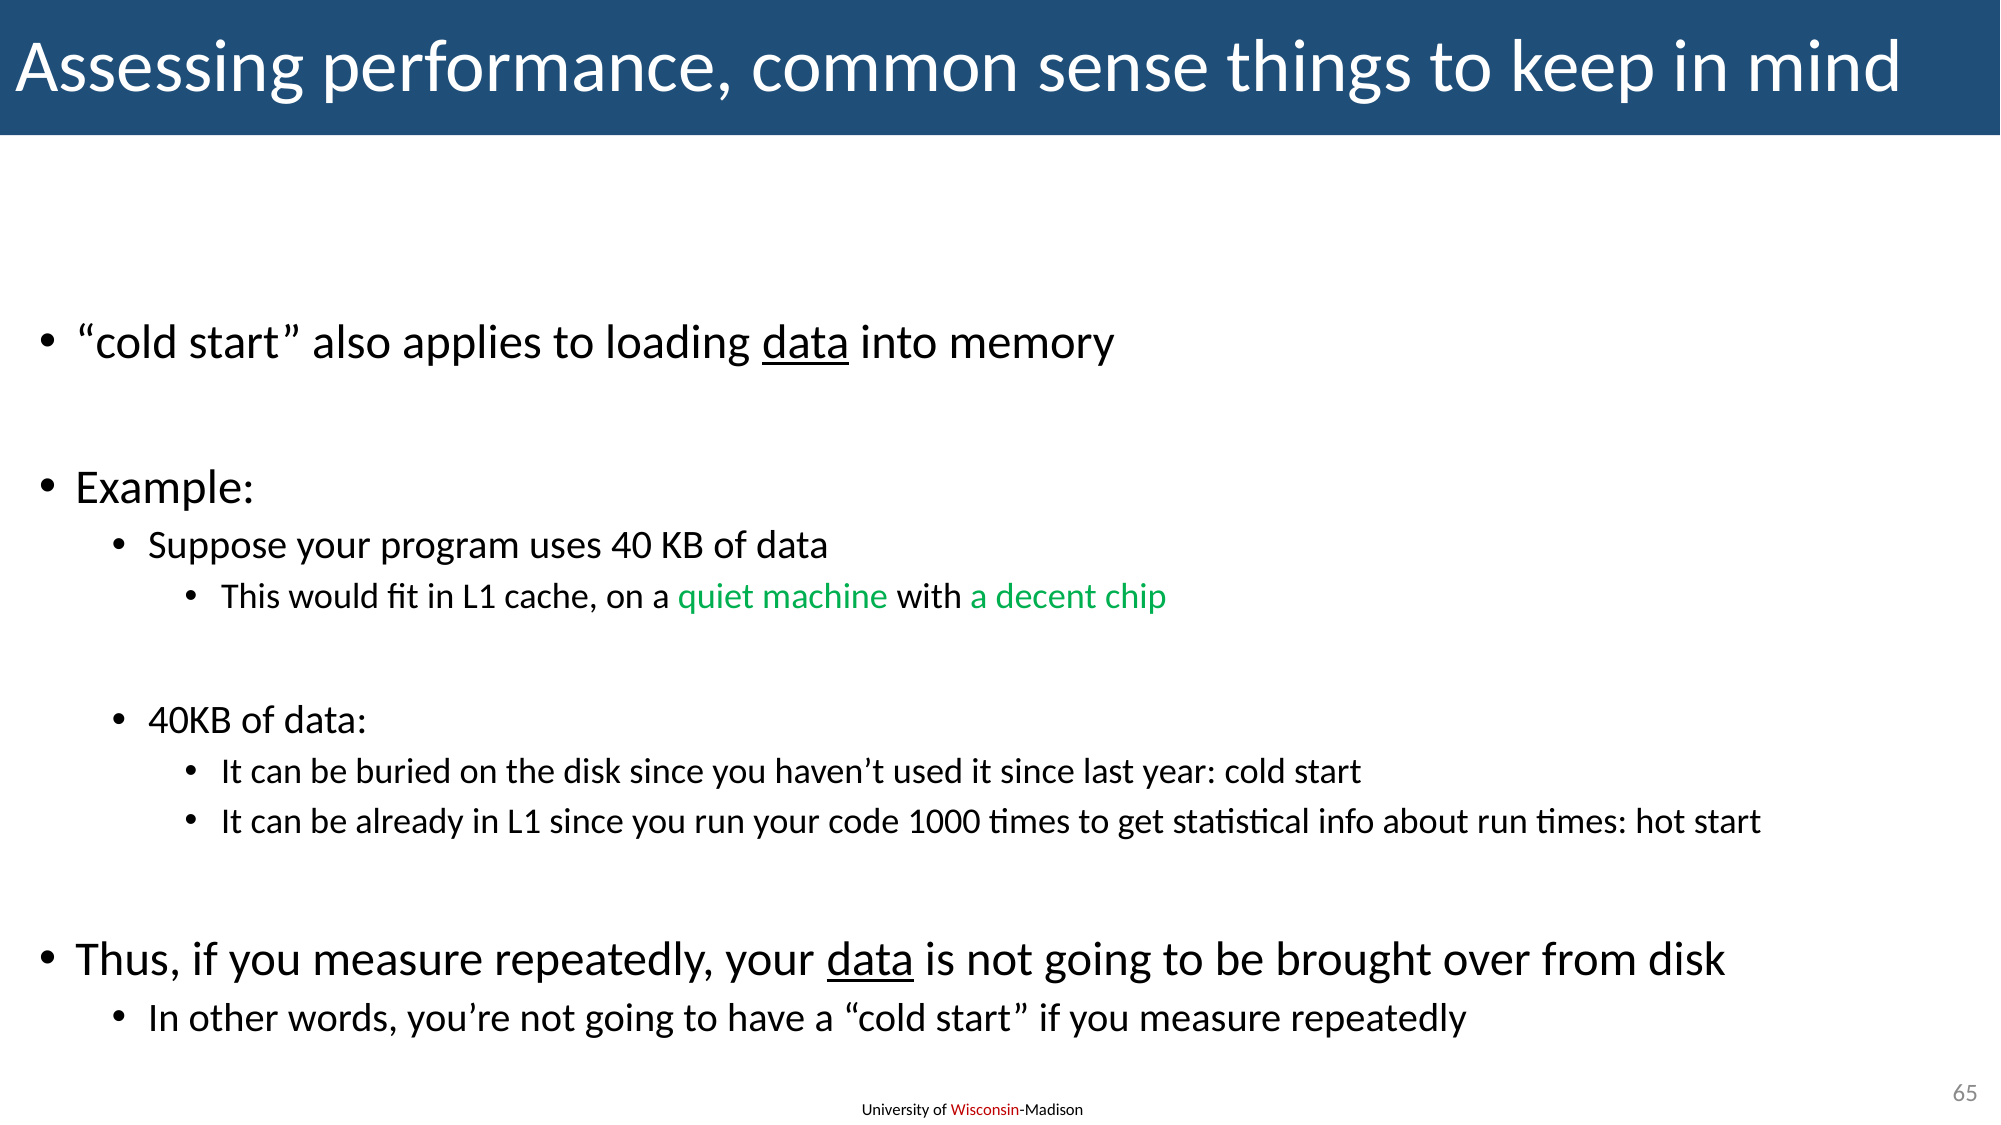

# Assessing performance, common sense things to keep in mind

“cold start” also applies to loading data into memory

Example:
Suppose your program uses 40 KB of data
This would fit in L1 cache, on a quiet machine with a decent chip

40KB of data:
It can be buried on the disk since you haven’t used it since last year: cold start
It can be already in L1 since you run your code 1000 times to get statistical info about run times: hot start

Thus, if you measure repeatedly, your data is not going to be brought over from disk
In other words, you’re not going to have a “cold start” if you measure repeatedly

65